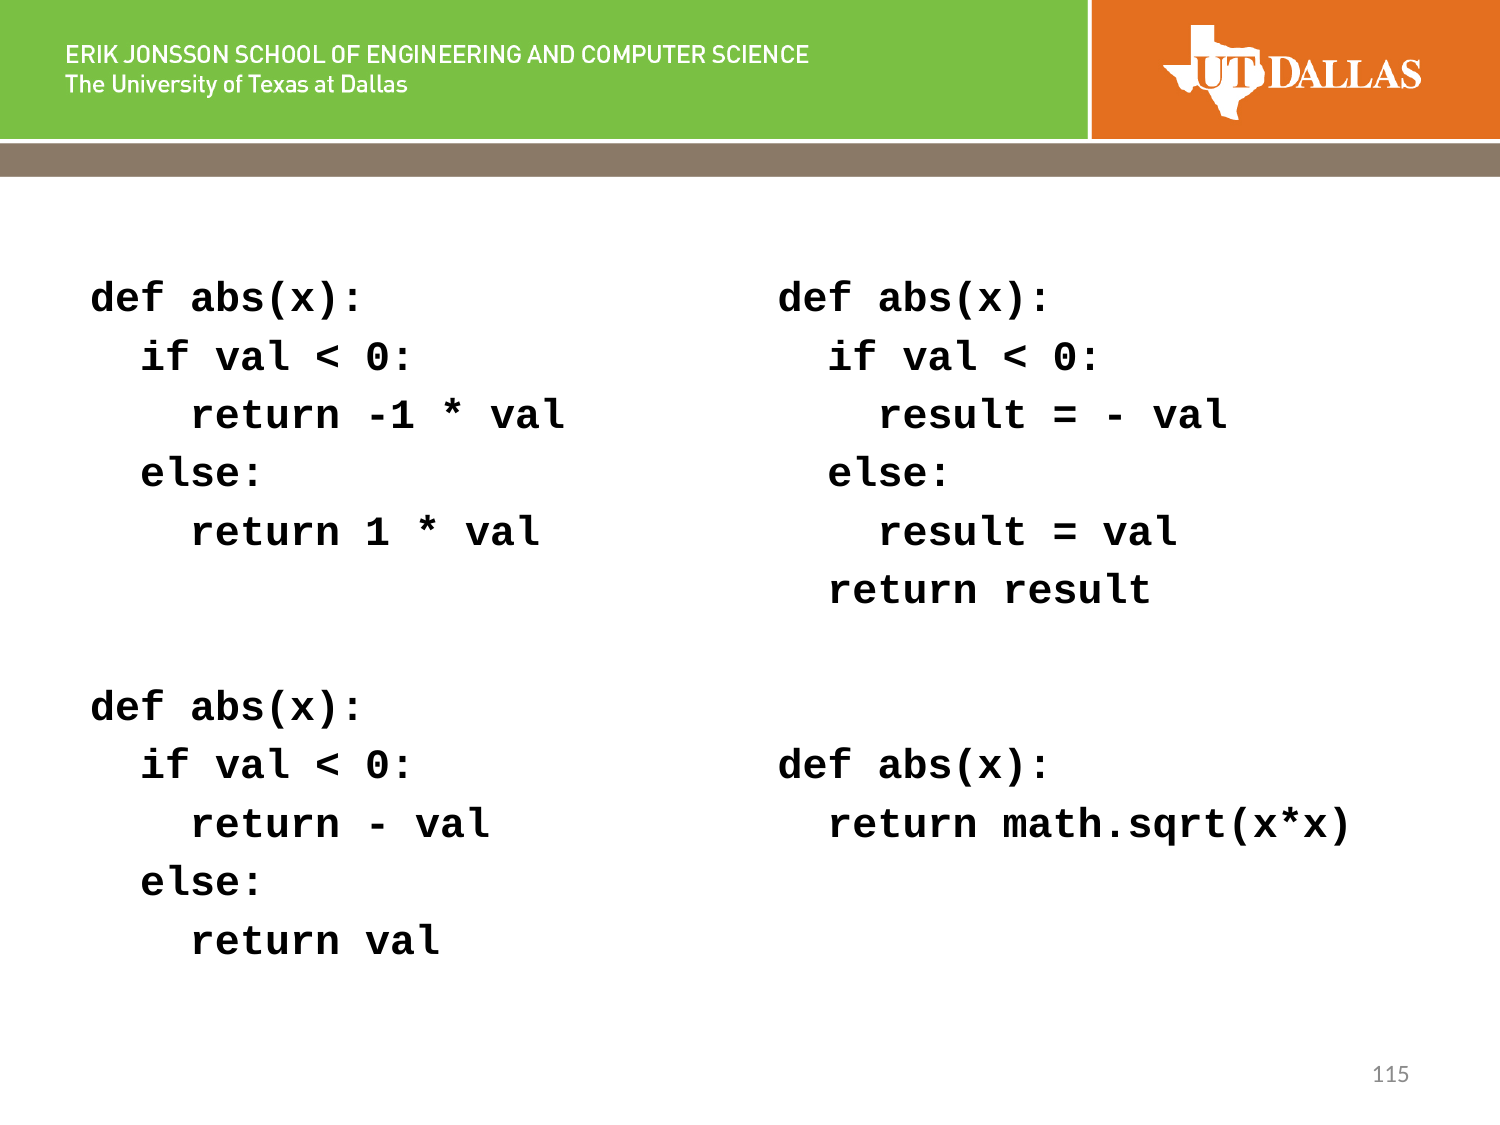

#
def abs(x):
  if val < 0:
    return -1 * val
  else:
    return 1 * val

def abs(x):
  if val < 0:
    return - val
  else:
    return val

def abs(x):
  if val < 0:
    result = - val
  else:
    result = val
  return result

def abs(x):
  return math.sqrt(x*x)
115